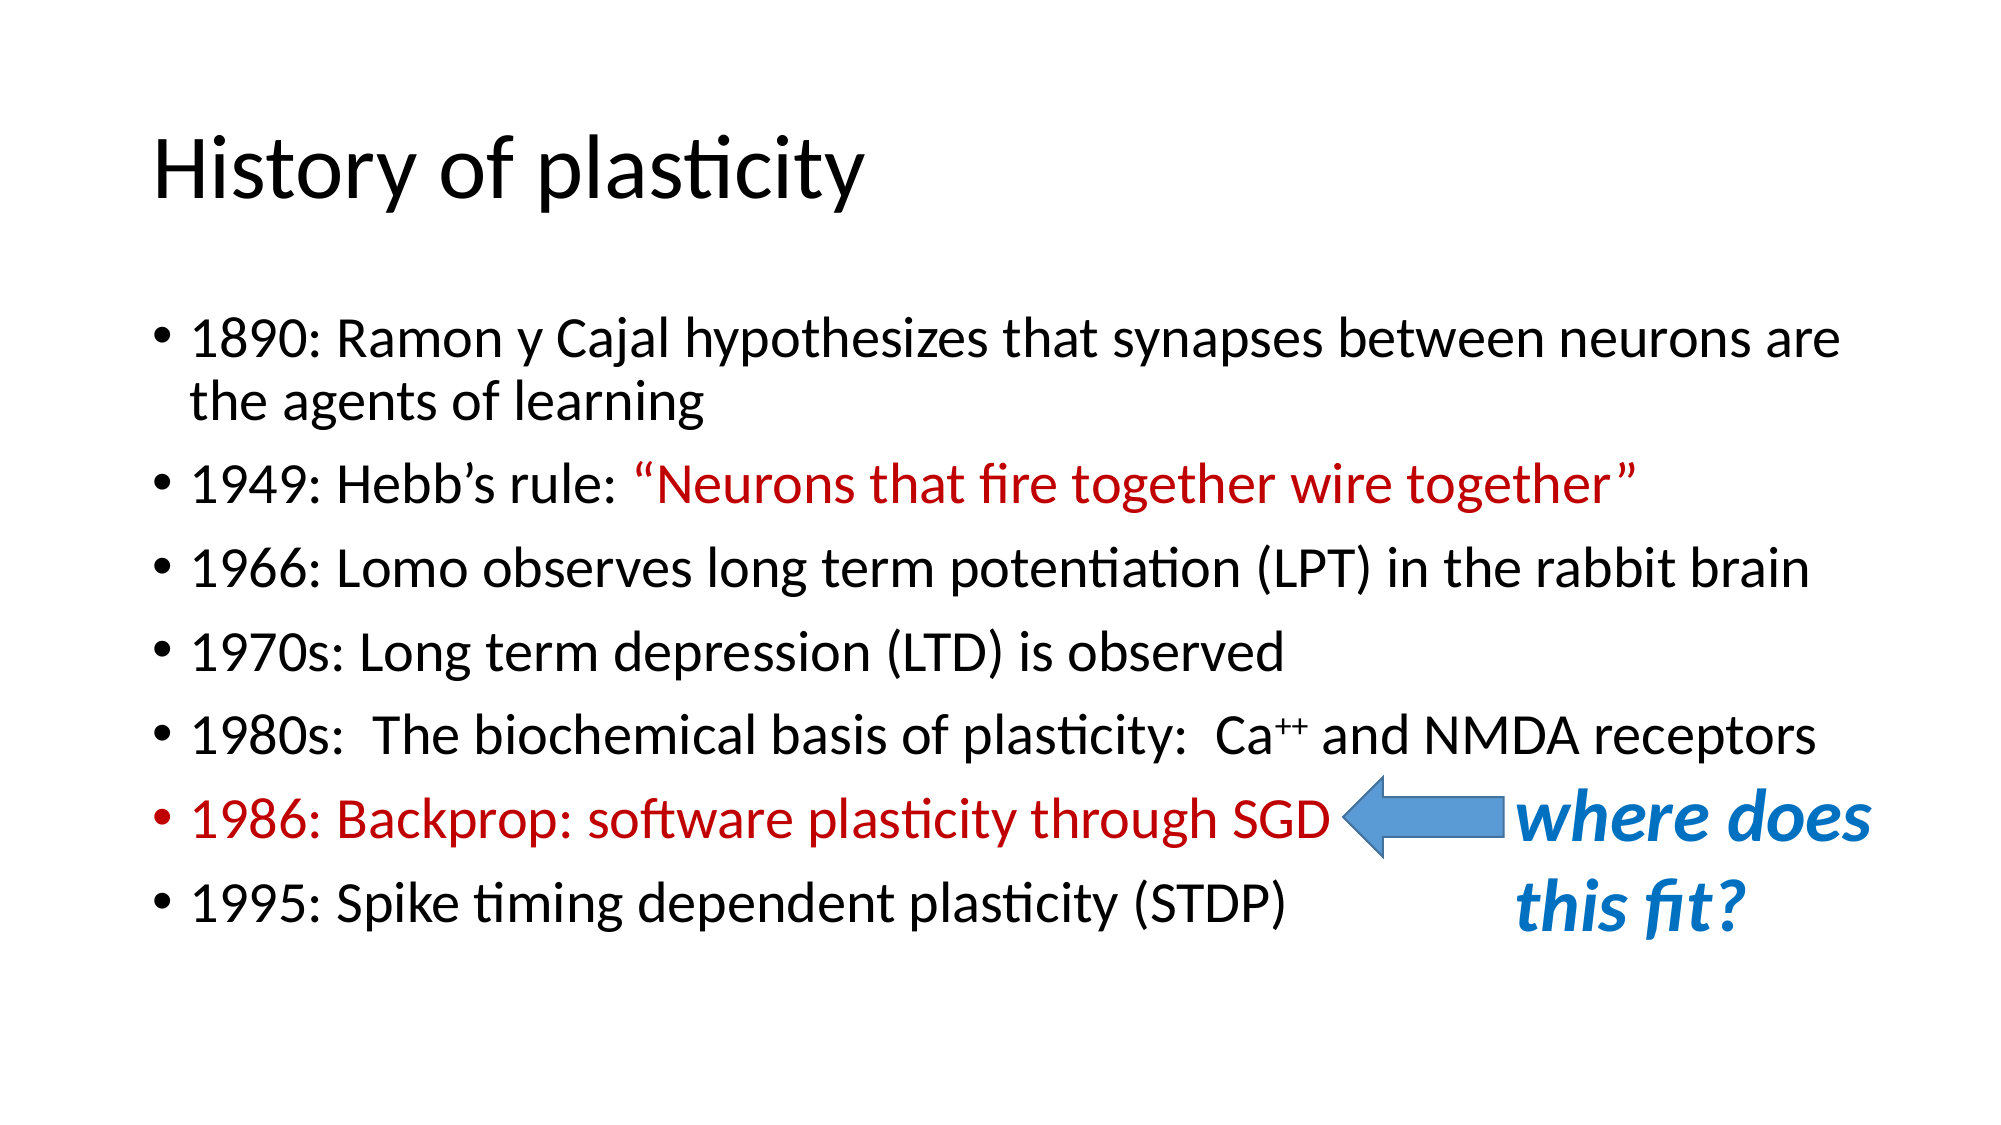

# History of plasticity
1890: Ramon y Cajal hypothesizes that synapses between neurons are the agents of learning
1949: Hebb’s rule: “Neurons that fire together wire together”
1966: Lomo observes long term potentiation (LPT) in the rabbit brain
1970s: Long term depression (LTD) is observed
1980s:  The biochemical basis of plasticity:  Ca++ and NMDA receptors
1986: Backprop: software plasticity through SGD
1995: Spike timing dependent plasticity (STDP)
where does
this fit?